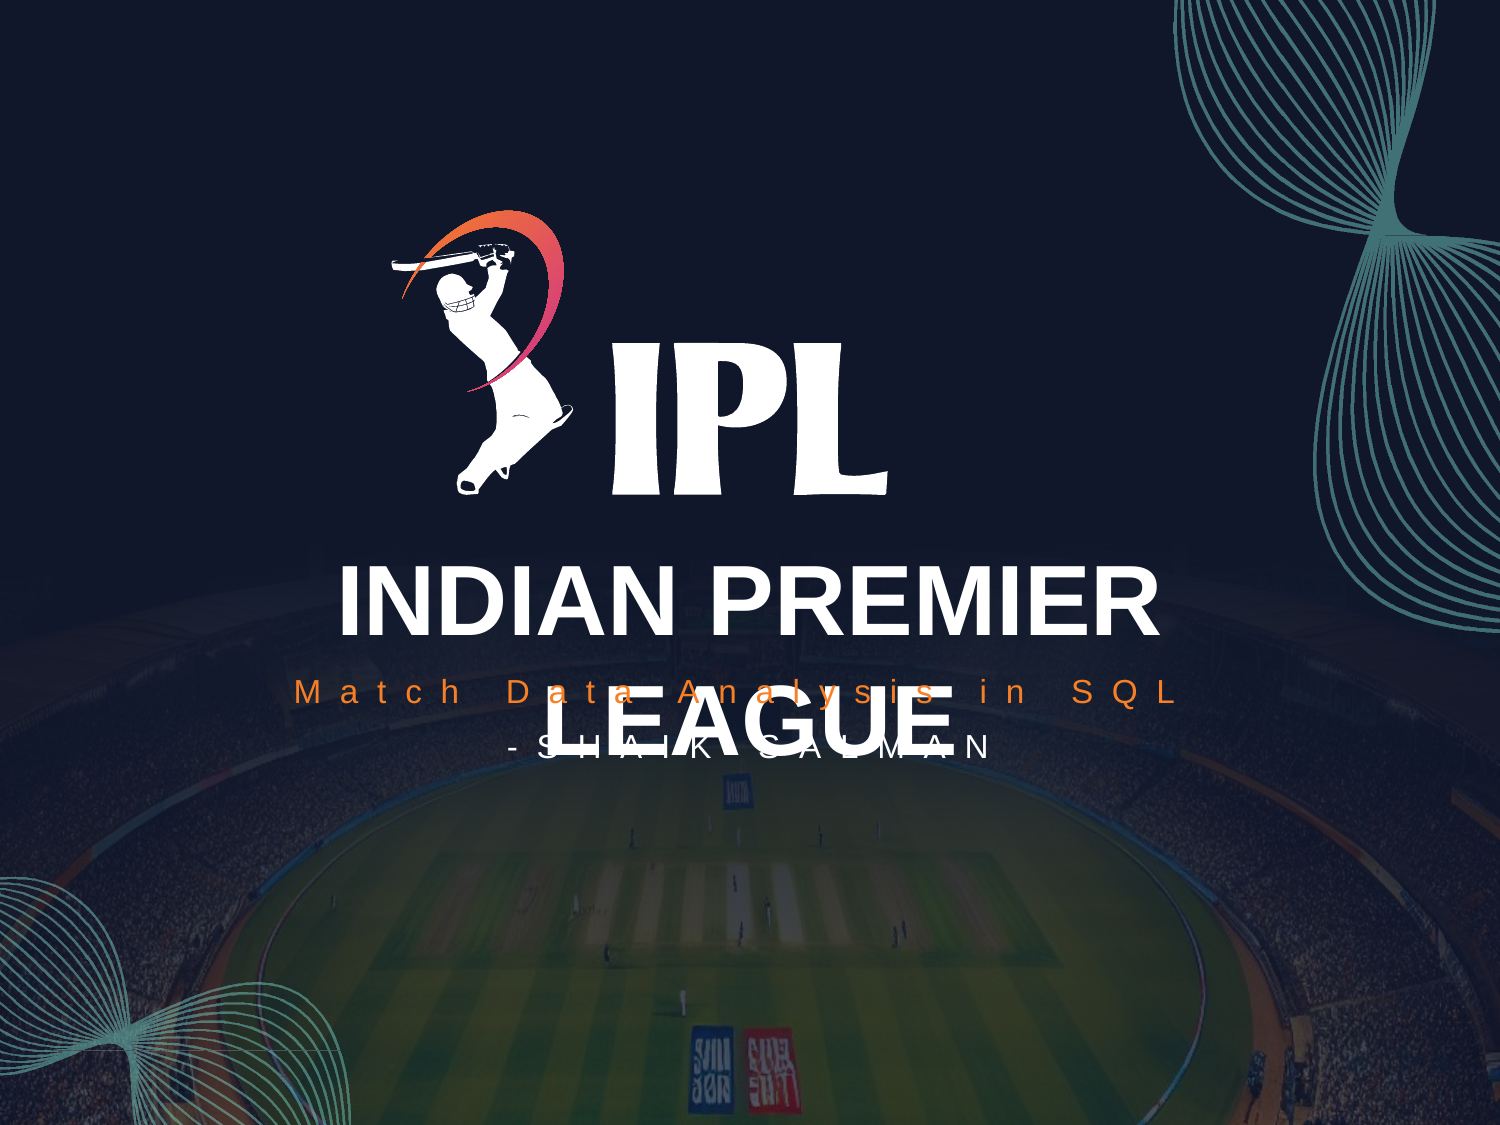

INDIAN PREMIER LEAGUE
Match Data Analysis in SQL
-SHAIK SALMAN